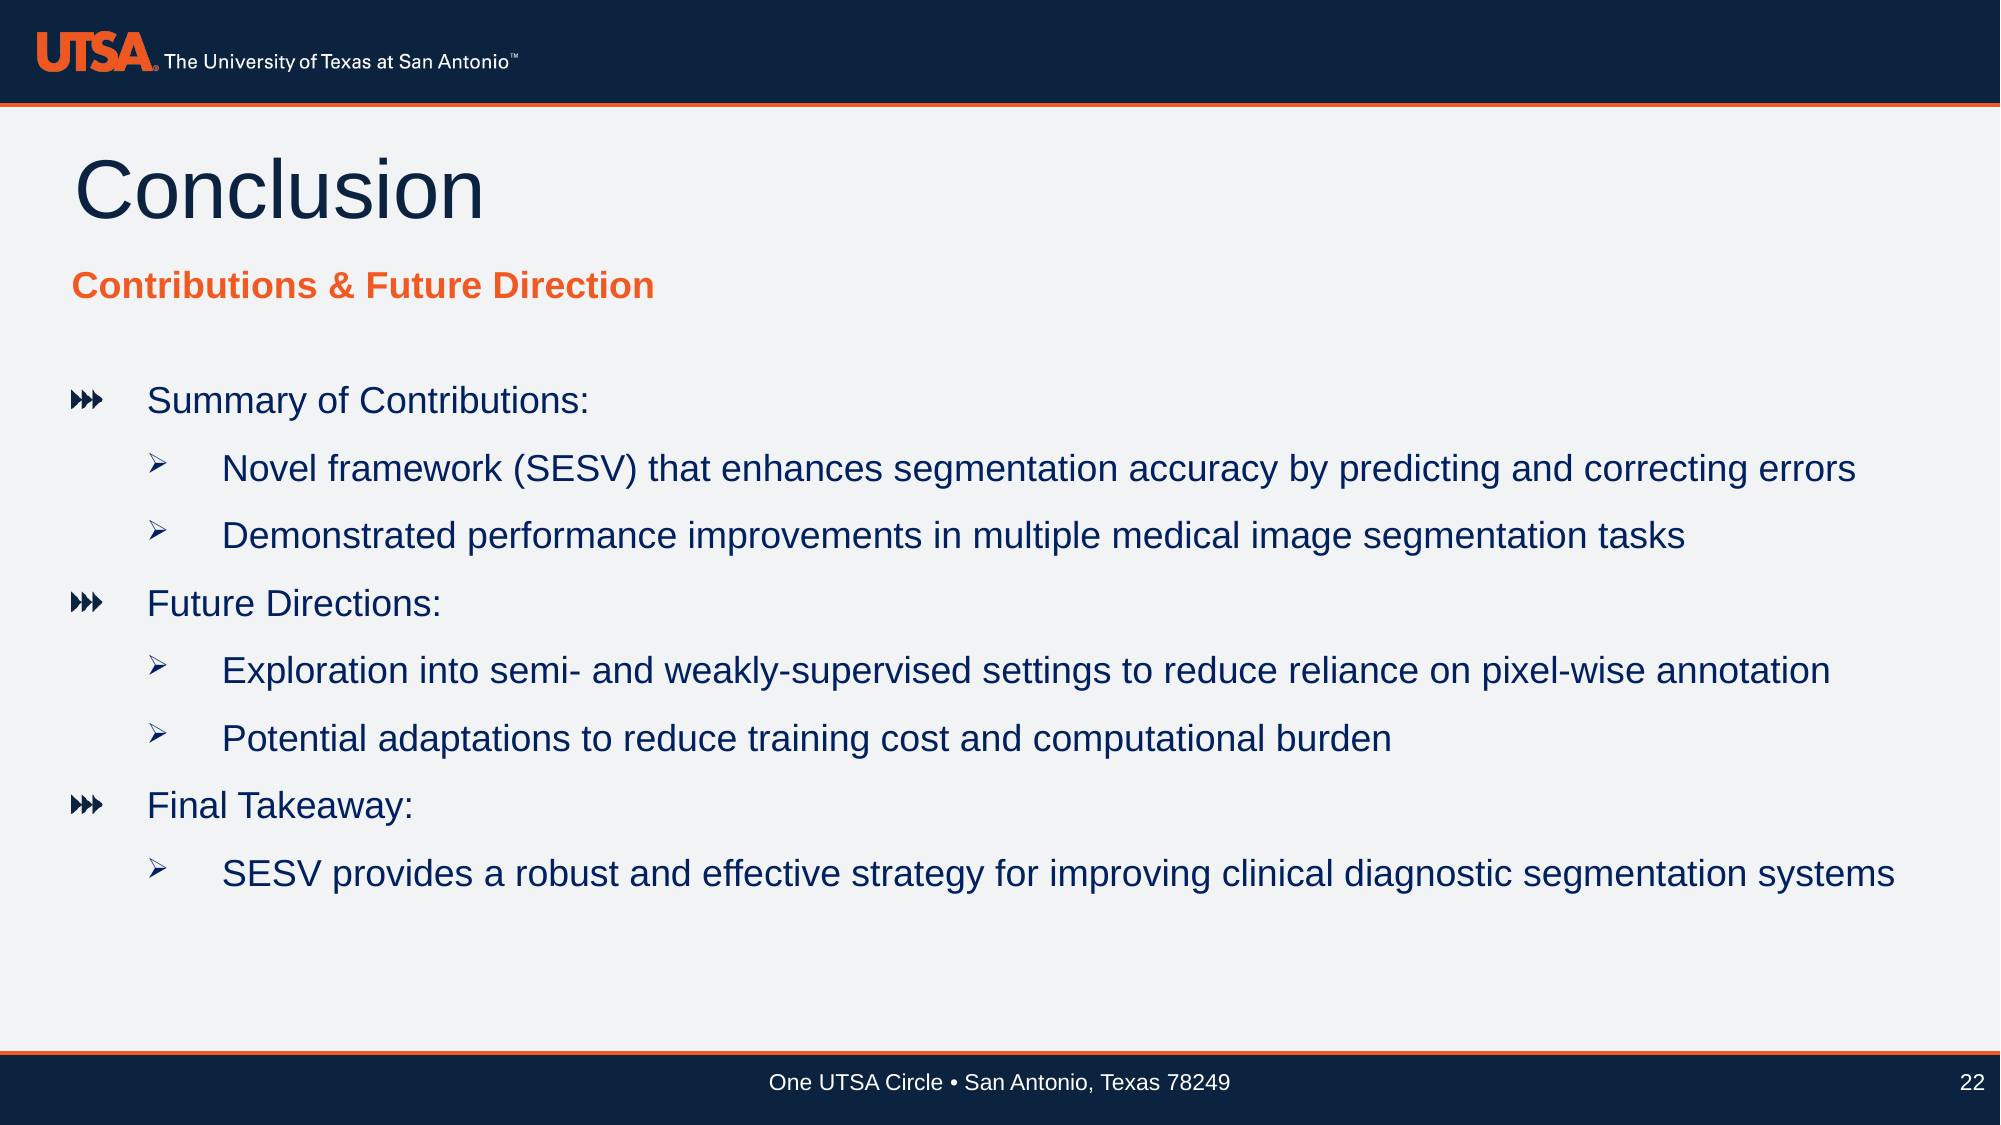

Conclusion
Contributions & Future Direction
Summary of Contributions:
Novel framework (SESV) that enhances segmentation accuracy by predicting and correcting errors
Demonstrated performance improvements in multiple medical image segmentation tasks
Future Directions:
Exploration into semi- and weakly-supervised settings to reduce reliance on pixel-wise annotation
Potential adaptations to reduce training cost and computational burden
Final Takeaway:
SESV provides a robust and effective strategy for improving clinical diagnostic segmentation systems
22
One UTSA Circle • San Antonio, Texas 78249